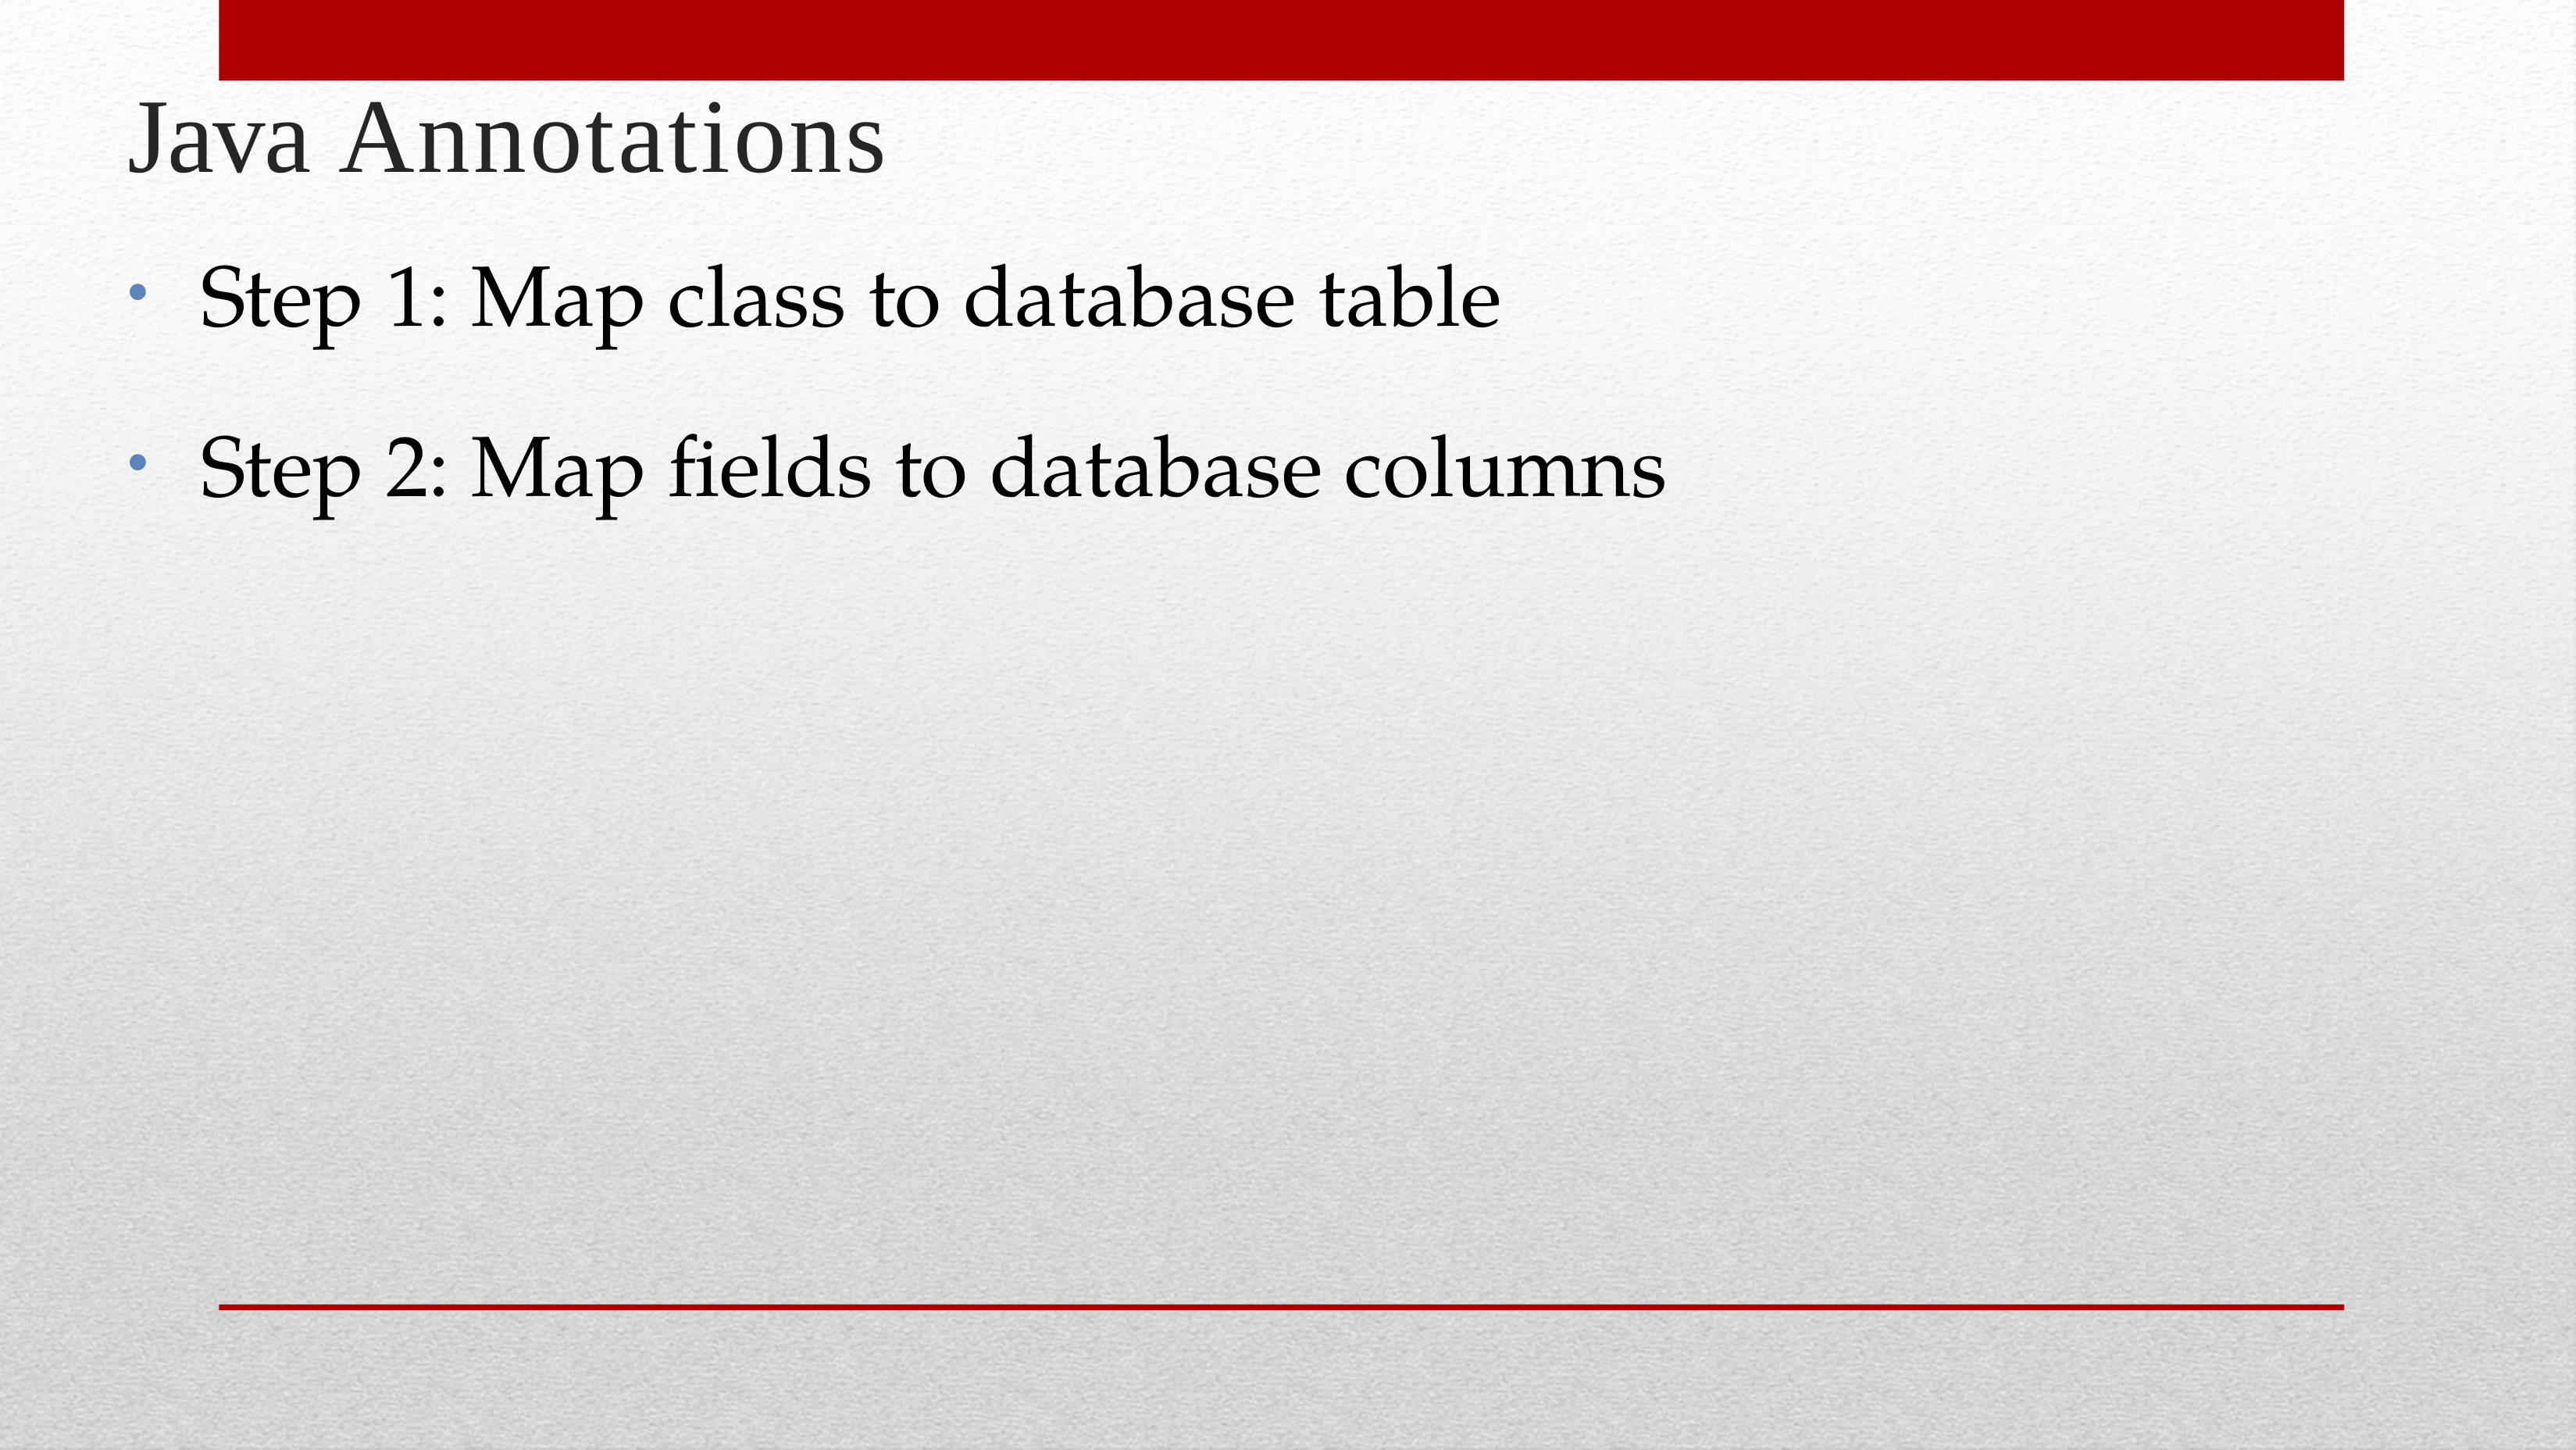

# Java Annotations
Step 1: Map class to database table
Step 2: Map fields to database columns